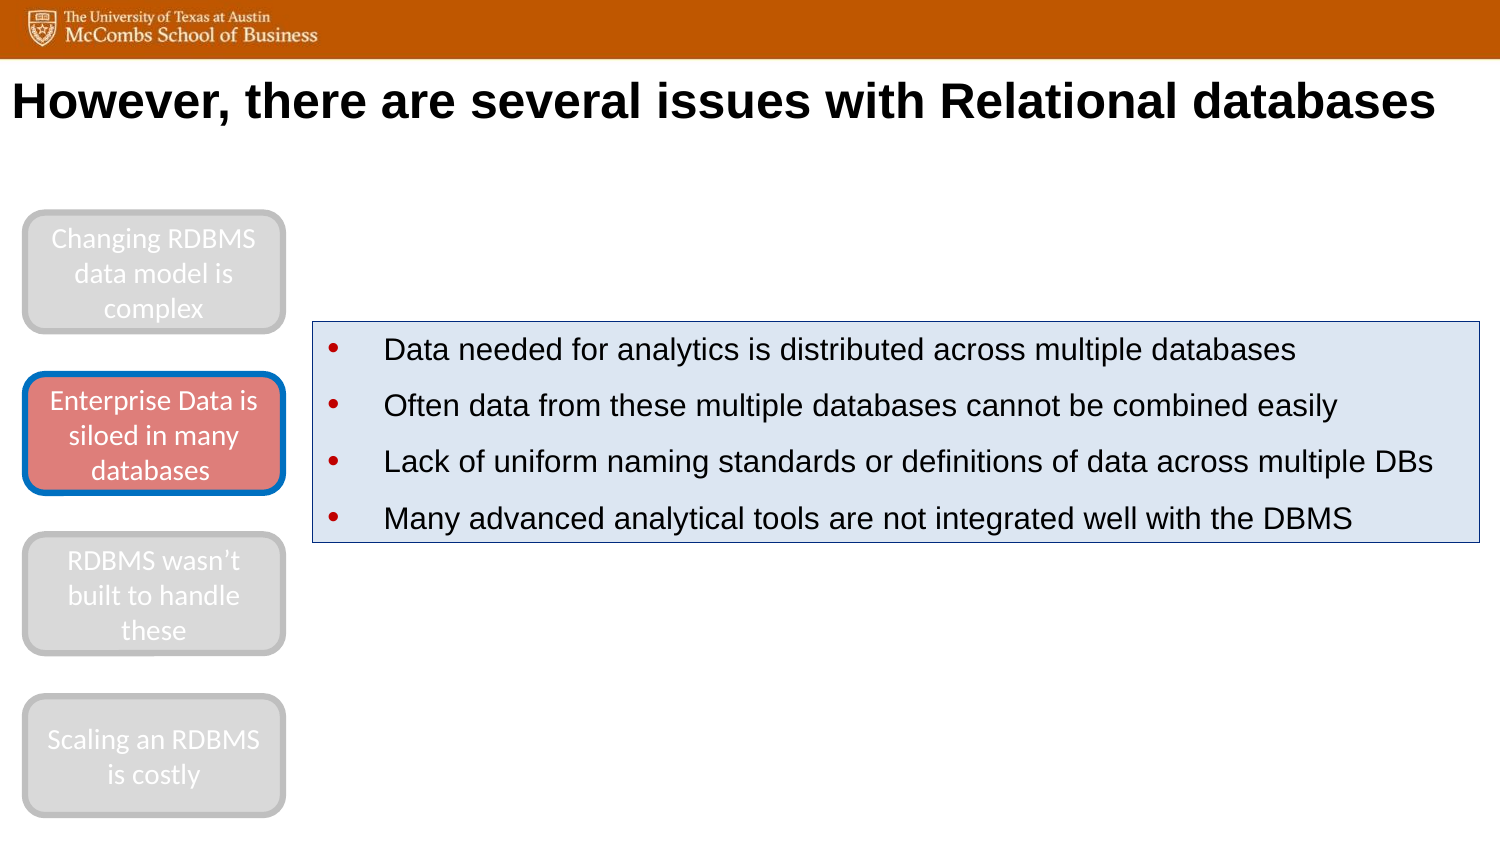

However, there are several issues with Relational databases
Changing RDBMS data model is complex
Data needed for analytics is distributed across multiple databases
Often data from these multiple databases cannot be combined easily
Lack of uniform naming standards or definitions of data across multiple DBs
Many advanced analytical tools are not integrated well with the DBMS
Enterprise Data is siloed in many databases
RDBMS wasn’t built to handle these
Scaling an RDBMS is costly